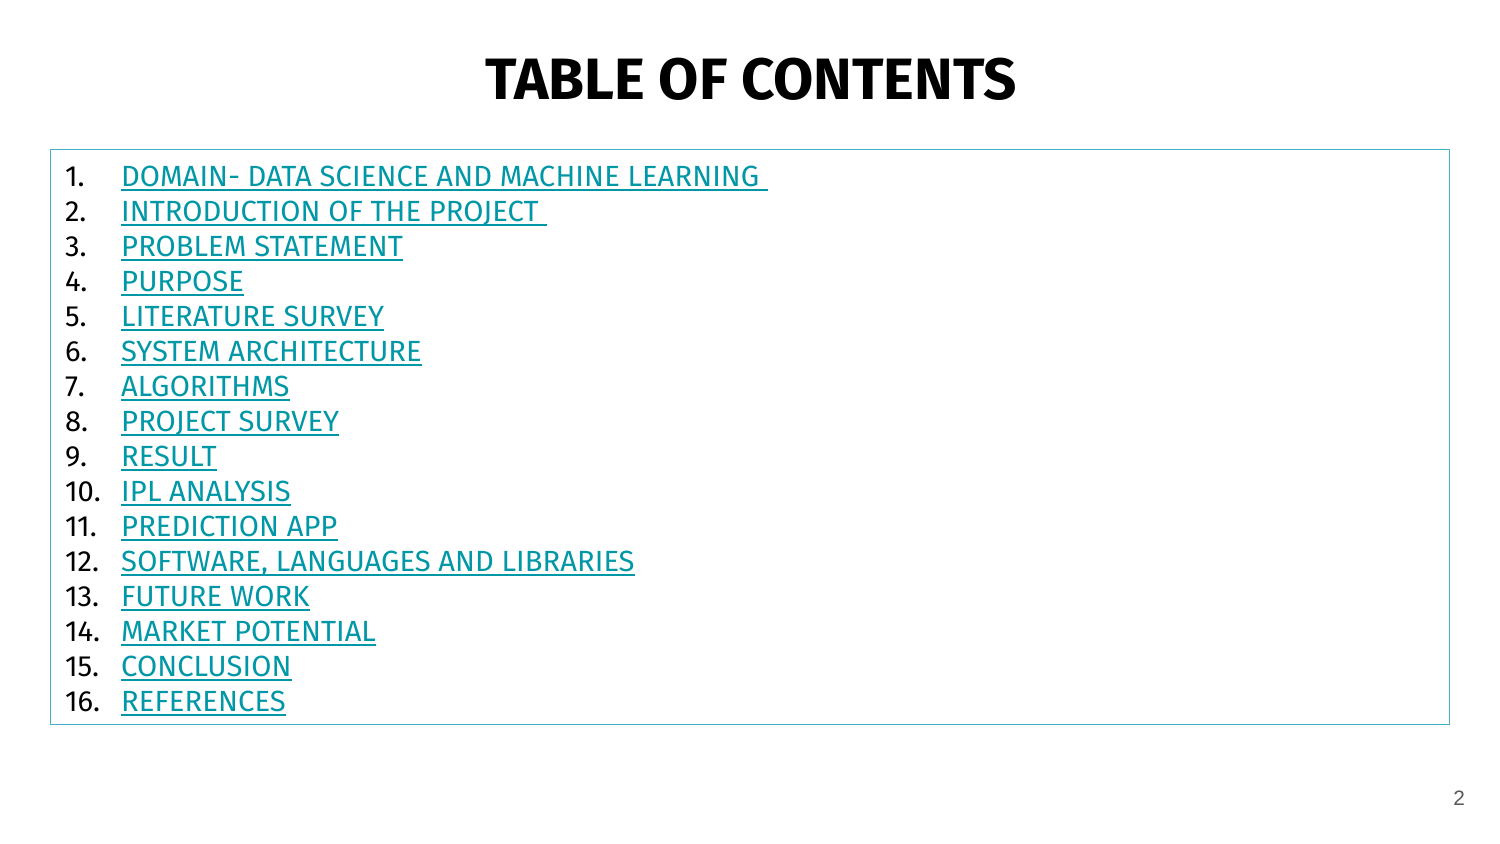

TABLE OF CONTENTS
DOMAIN- DATA SCIENCE AND MACHINE LEARNING
INTRODUCTION OF THE PROJECT
PROBLEM STATEMENT
PURPOSE
LITERATURE SURVEY
SYSTEM ARCHITECTURE
ALGORITHMS
PROJECT SURVEY
RESULT
IPL ANALYSIS
PREDICTION APP
SOFTWARE, LANGUAGES AND LIBRARIES
FUTURE WORK
MARKET POTENTIAL
CONCLUSION
REFERENCES
2